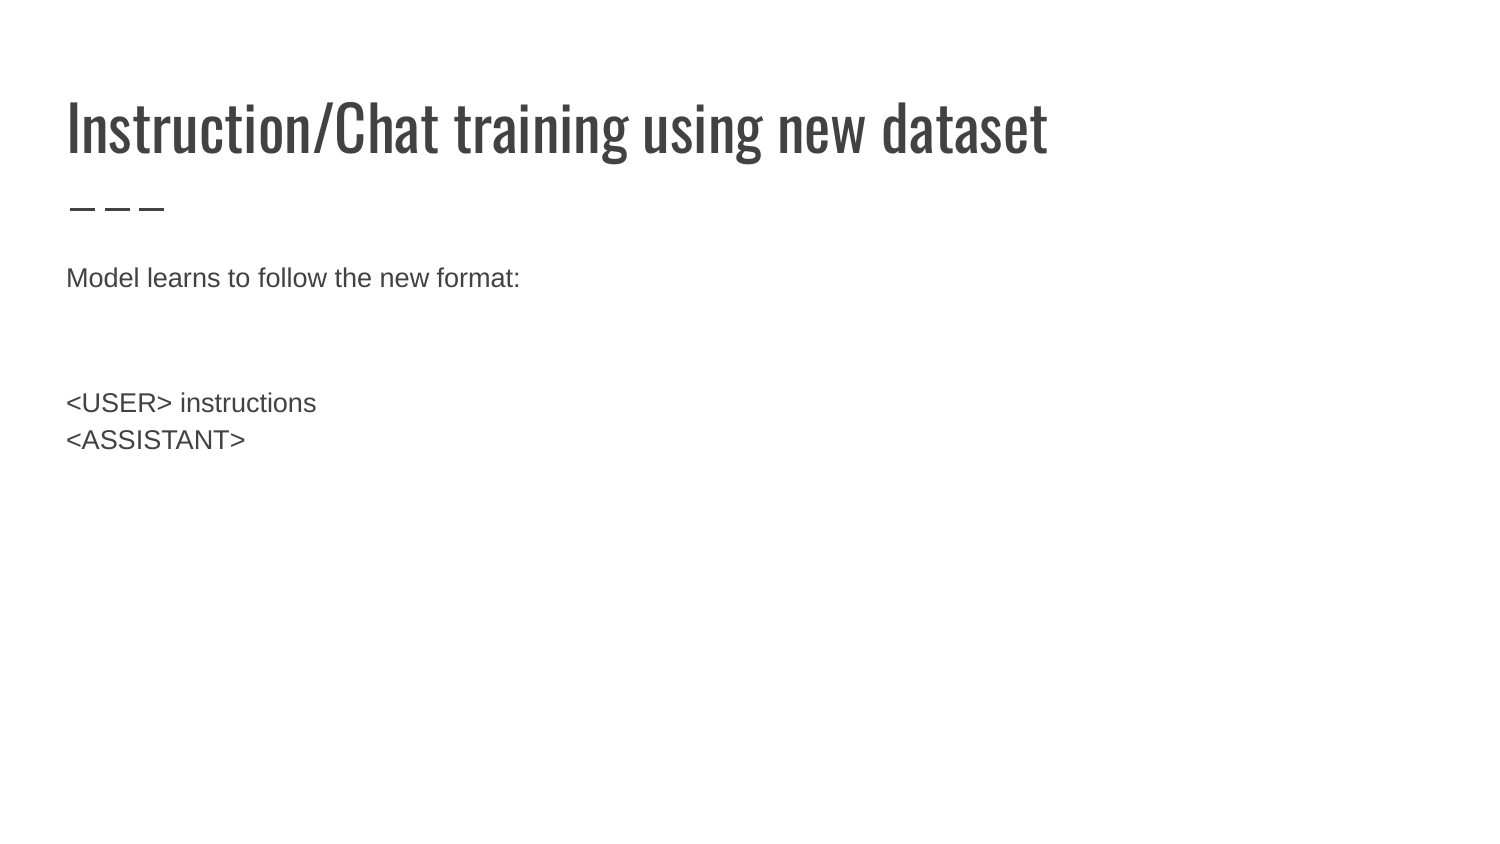

# Instruction/Chat training using new dataset
Model learns to follow the new format:

<USER> instructions
<ASSISTANT>